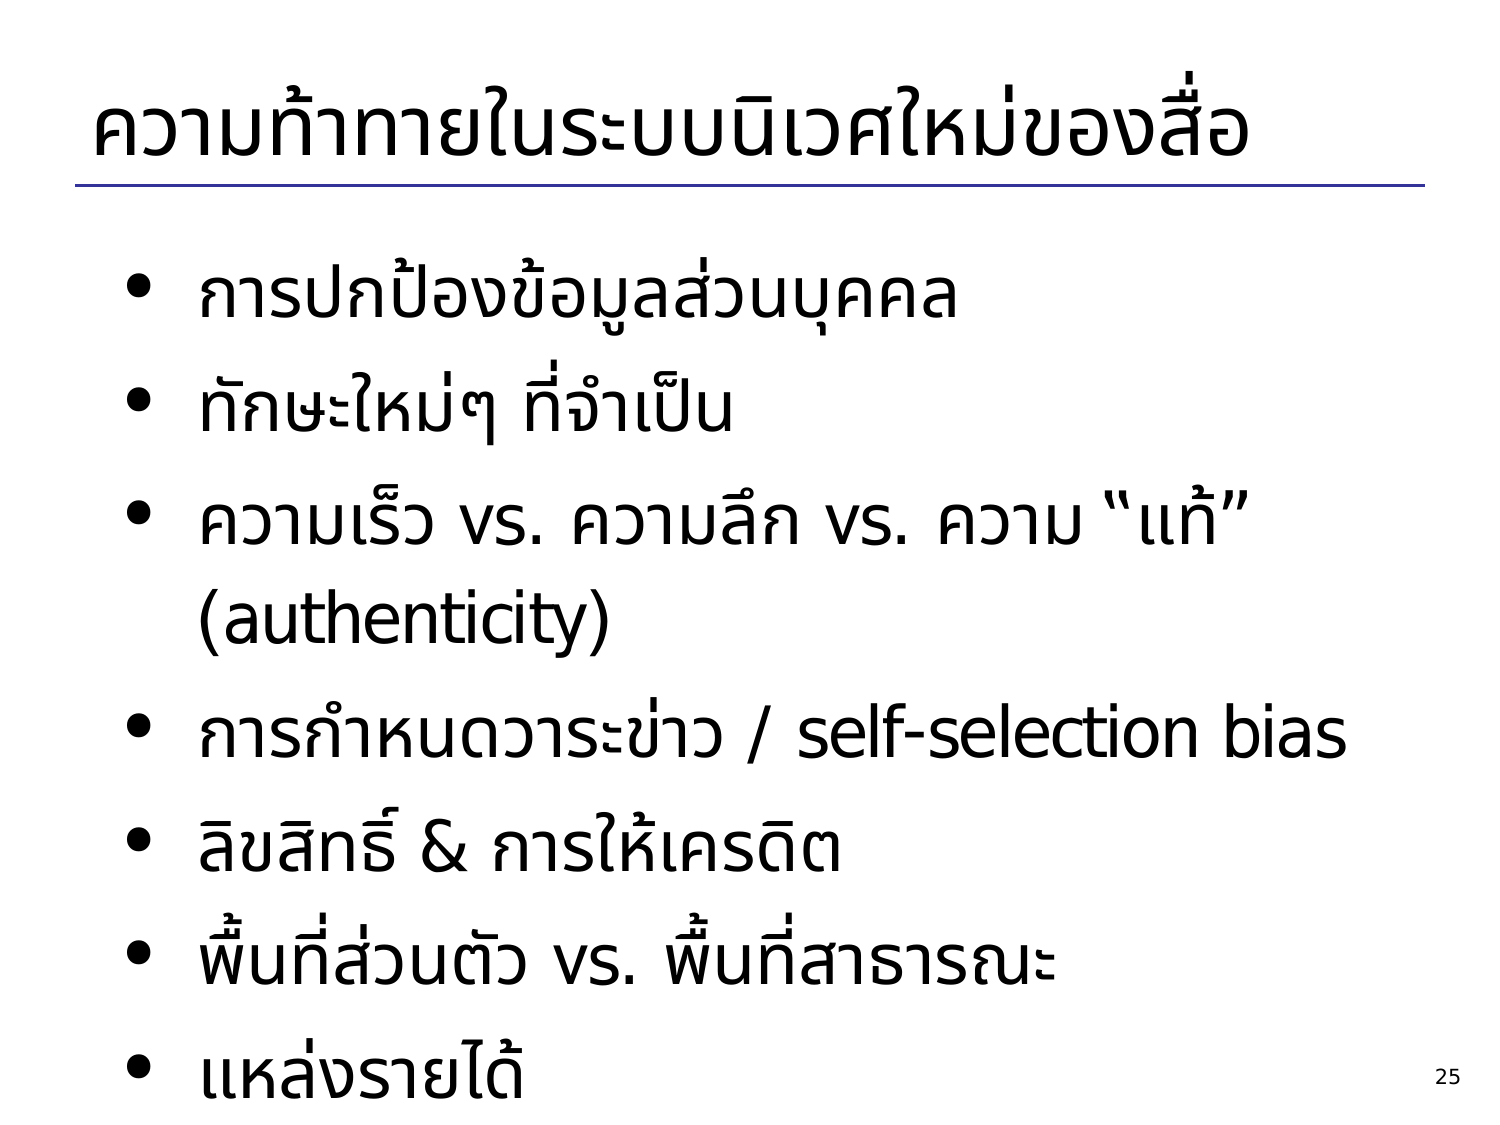

# ความท้าทายในระบบนิเวศใหม่ของสื่อ
การปกป้องข้อมูลส่วนบุคคล
ทักษะใหม่ๆ ที่จำเป็น
ความเร็ว vs. ความลึก vs. ความ “แท้” (authenticity)
การกำหนดวาระข่าว / self-selection bias
ลิขสิทธิ์ & การให้เครดิต
พื้นที่ส่วนตัว vs. พื้นที่สาธารณะ
แหล่งรายได้
25